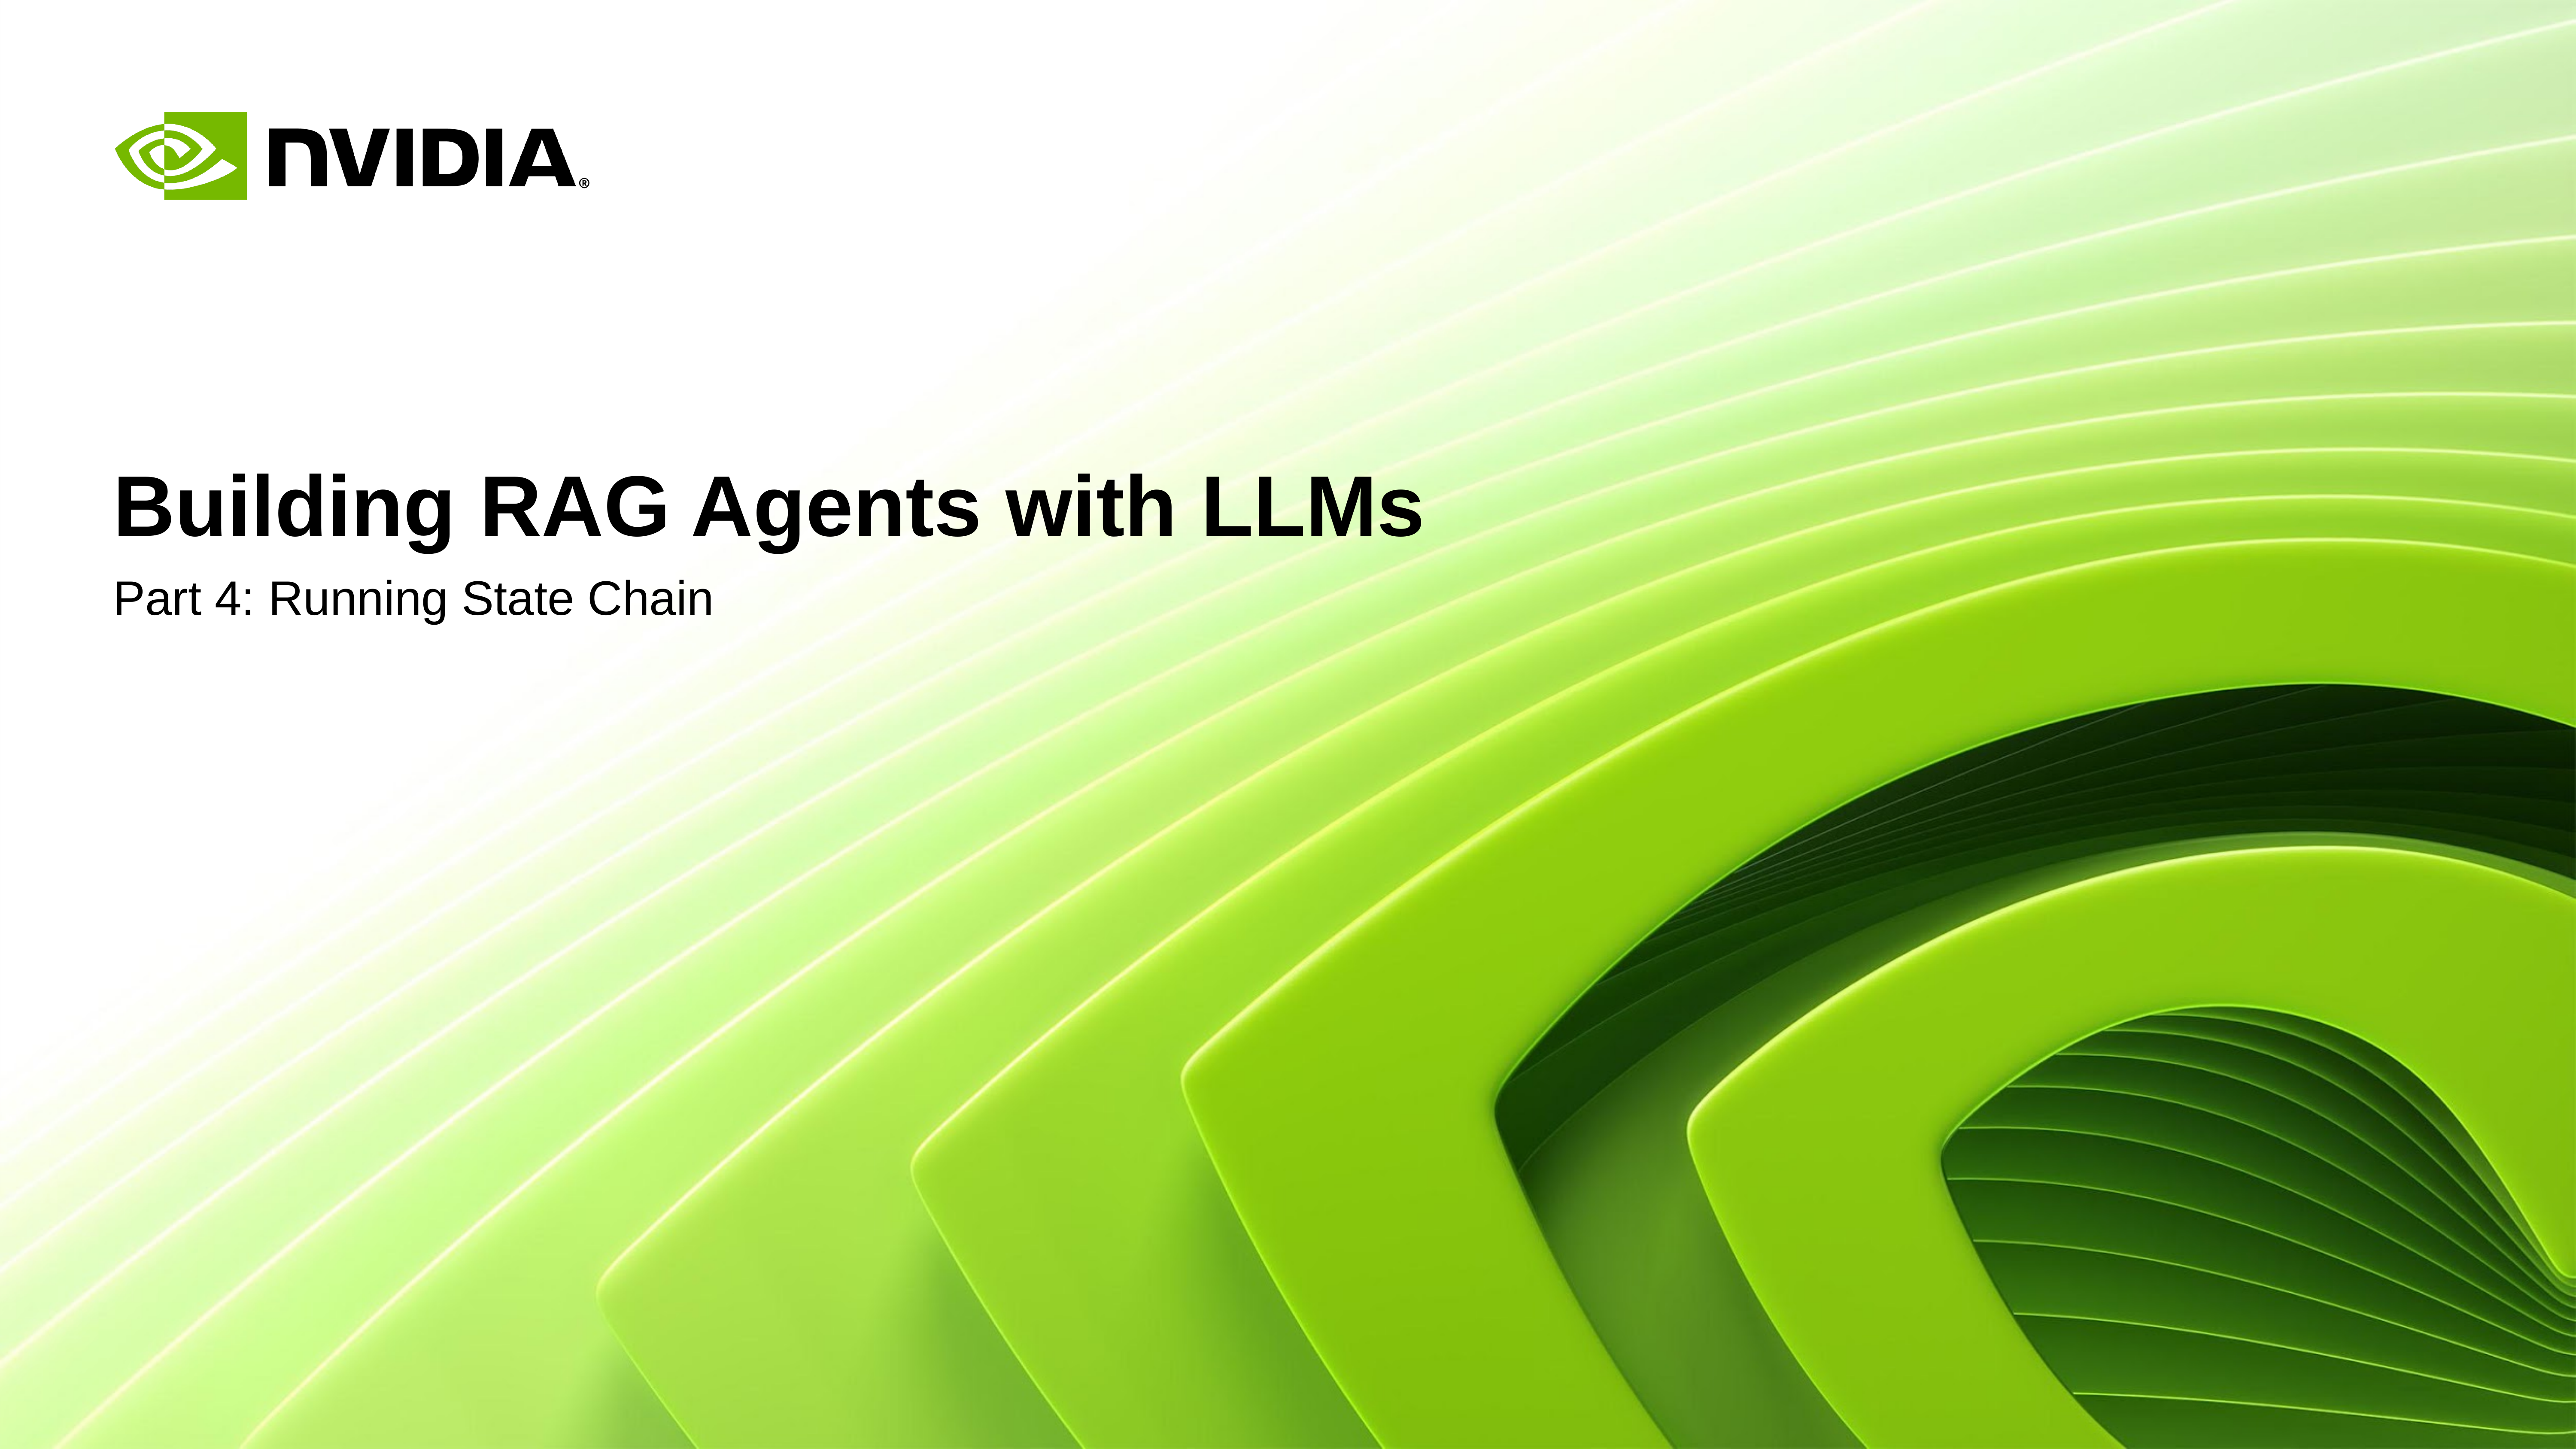

# Building RAG Agents with LLMs
Part 4: Running State Chain